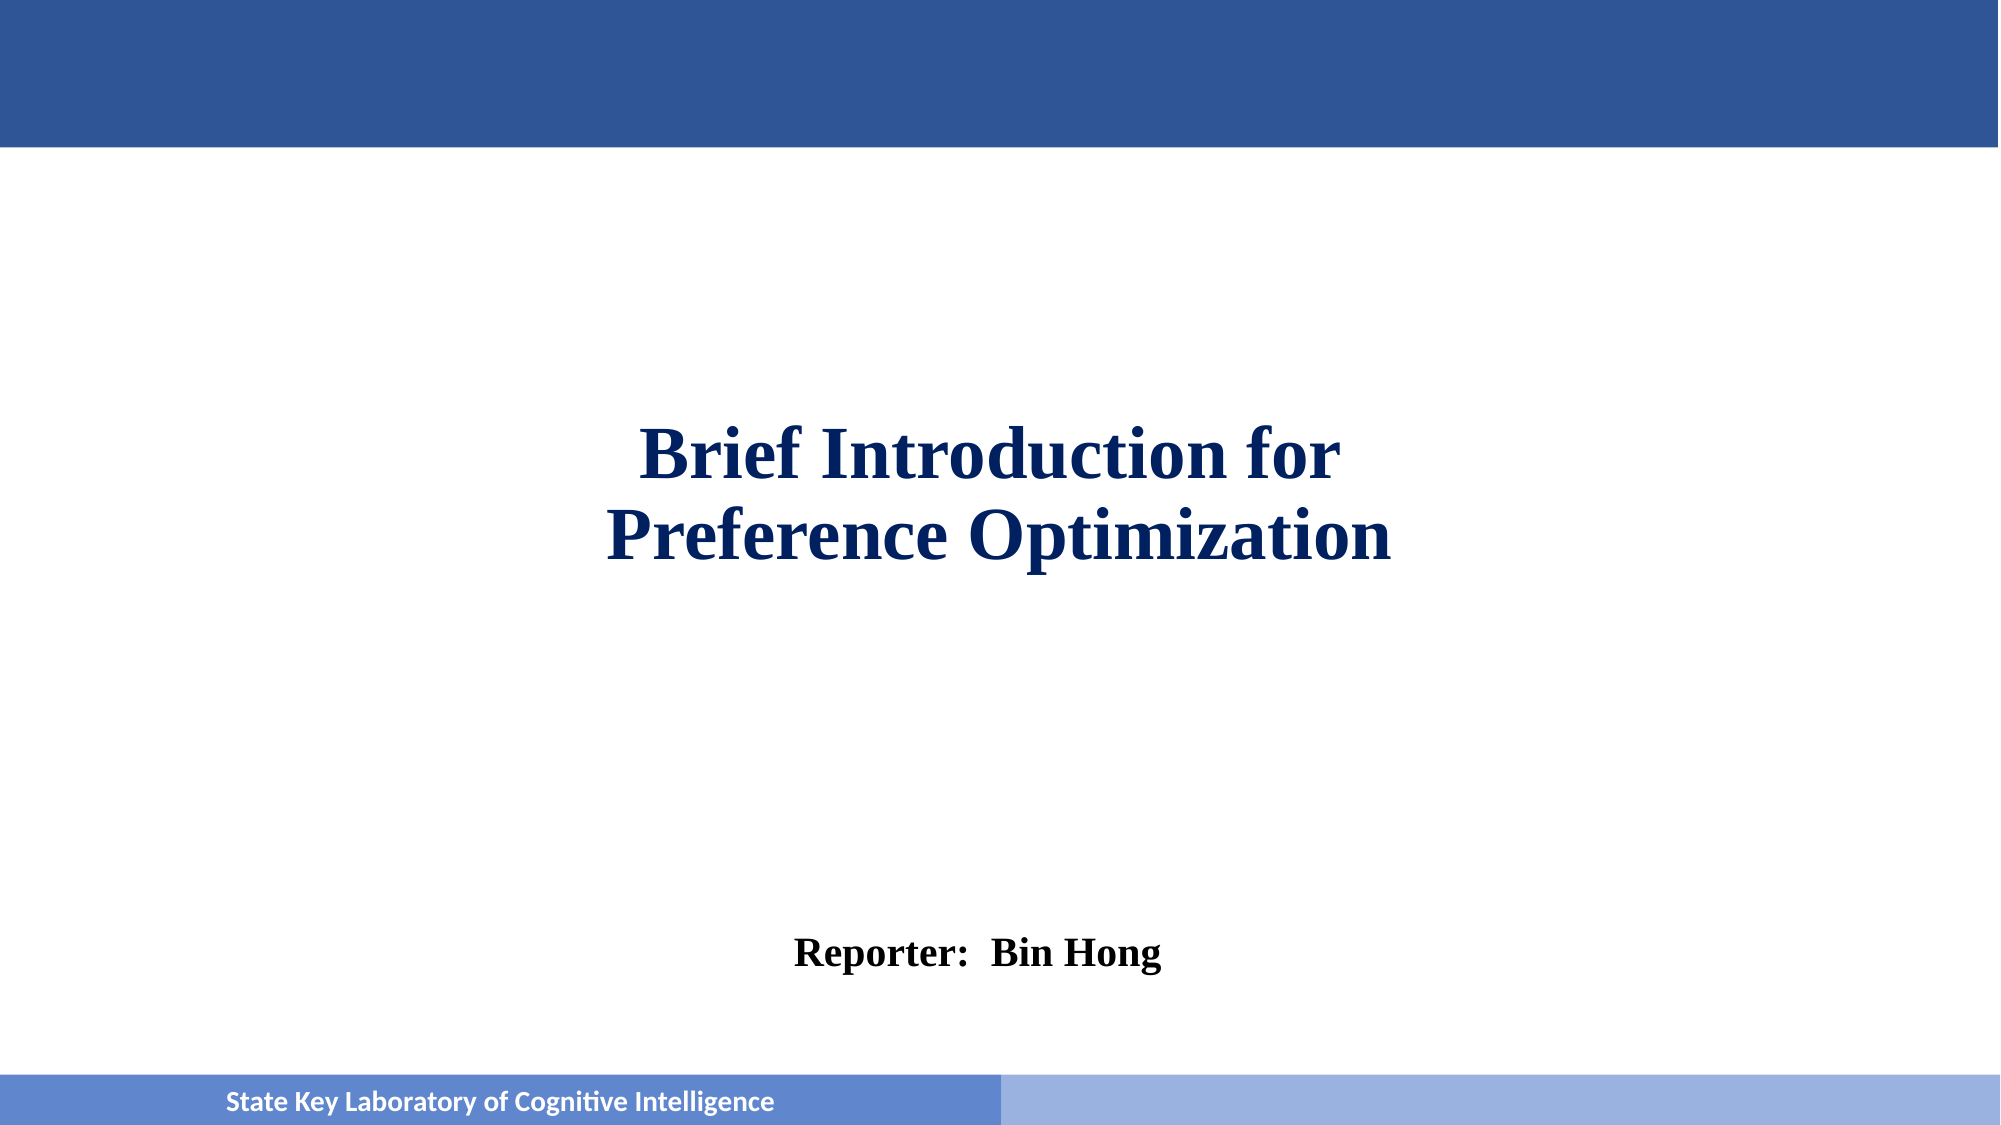

# Brief Introduction for Preference Optimization
Reporter:  Bin Hong
State Key Laboratory of Cognitive Intelligence